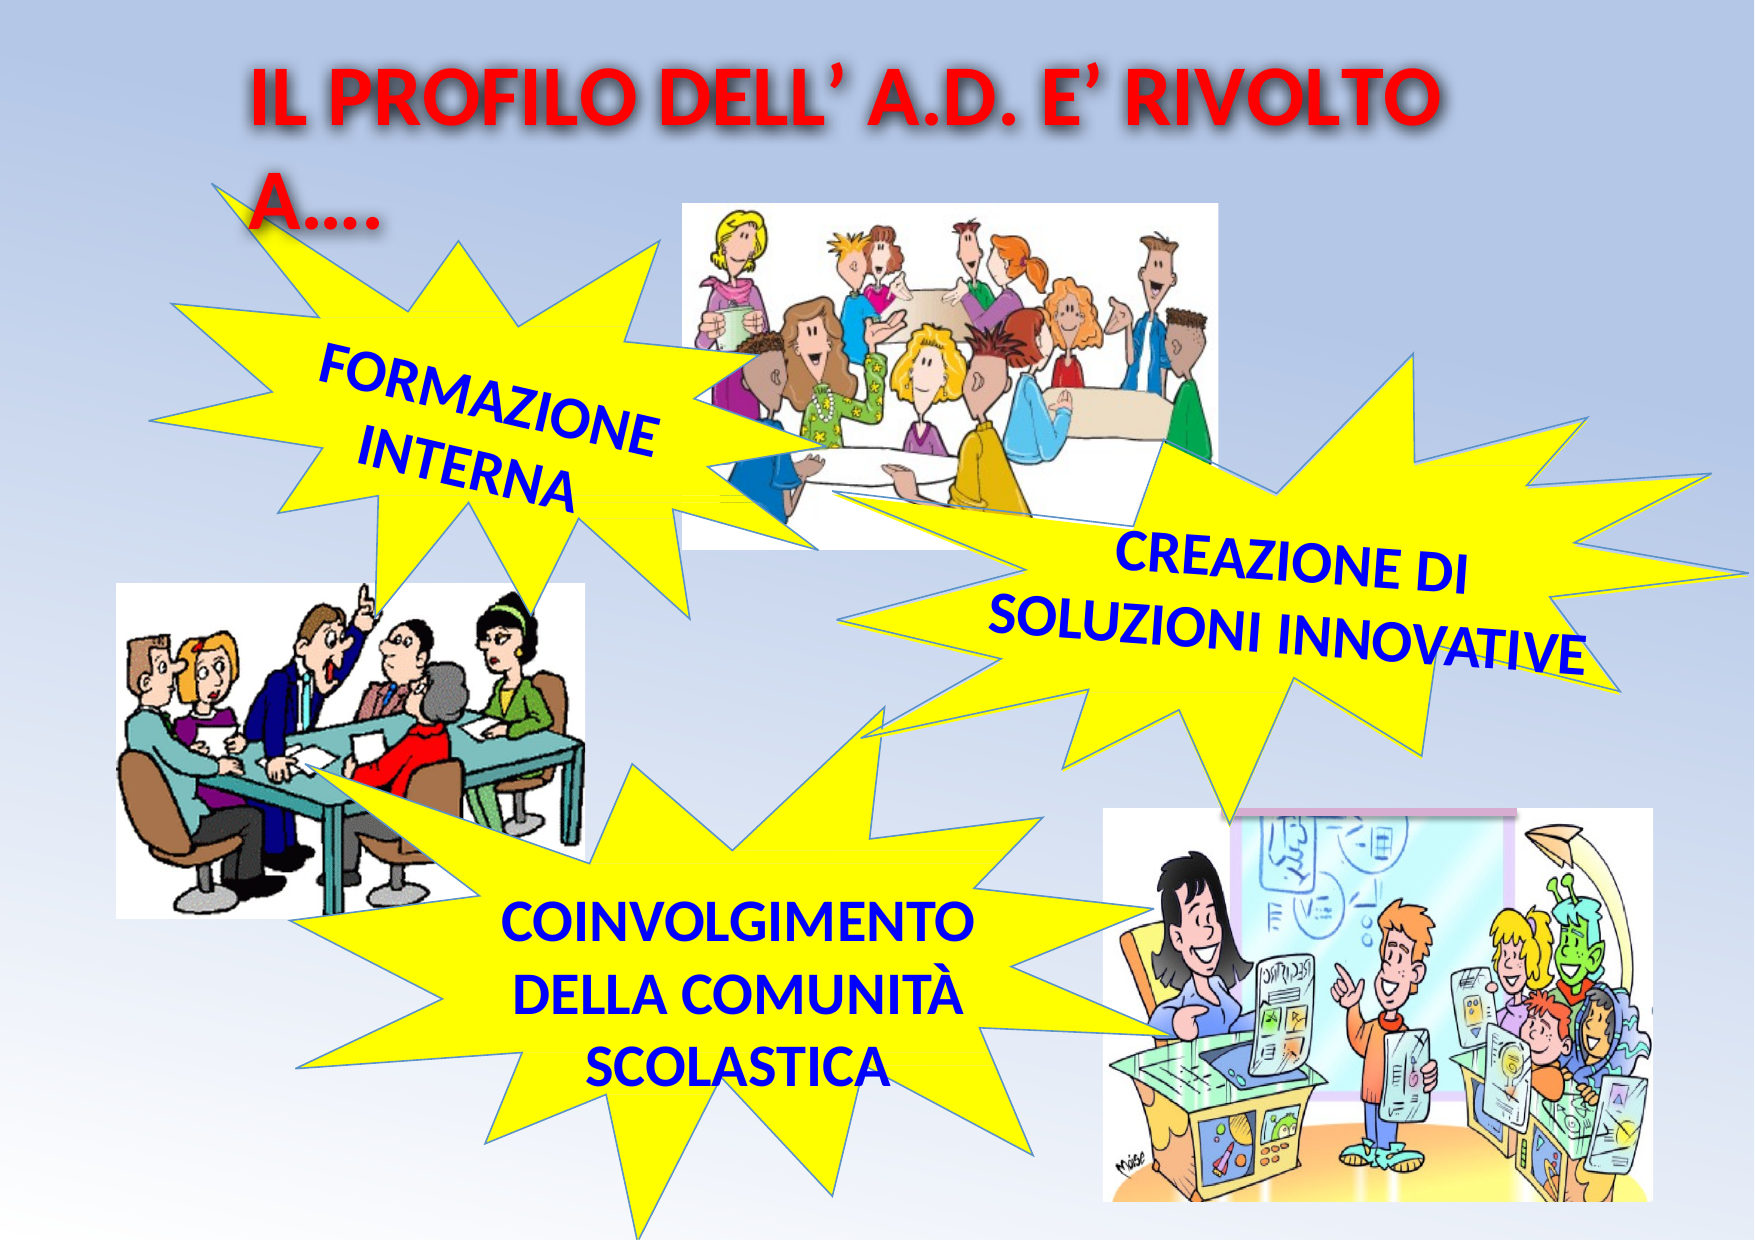

IL PROFILO DELL’ A.D. E’ RIVOLTO A….

FORMAZIONE
INTERNA

CREAZIONE DI
SOLUZIONI INNOVATIVE

COINVOLGIMENTO DELLA COMUNITÀ SCOLASTICA